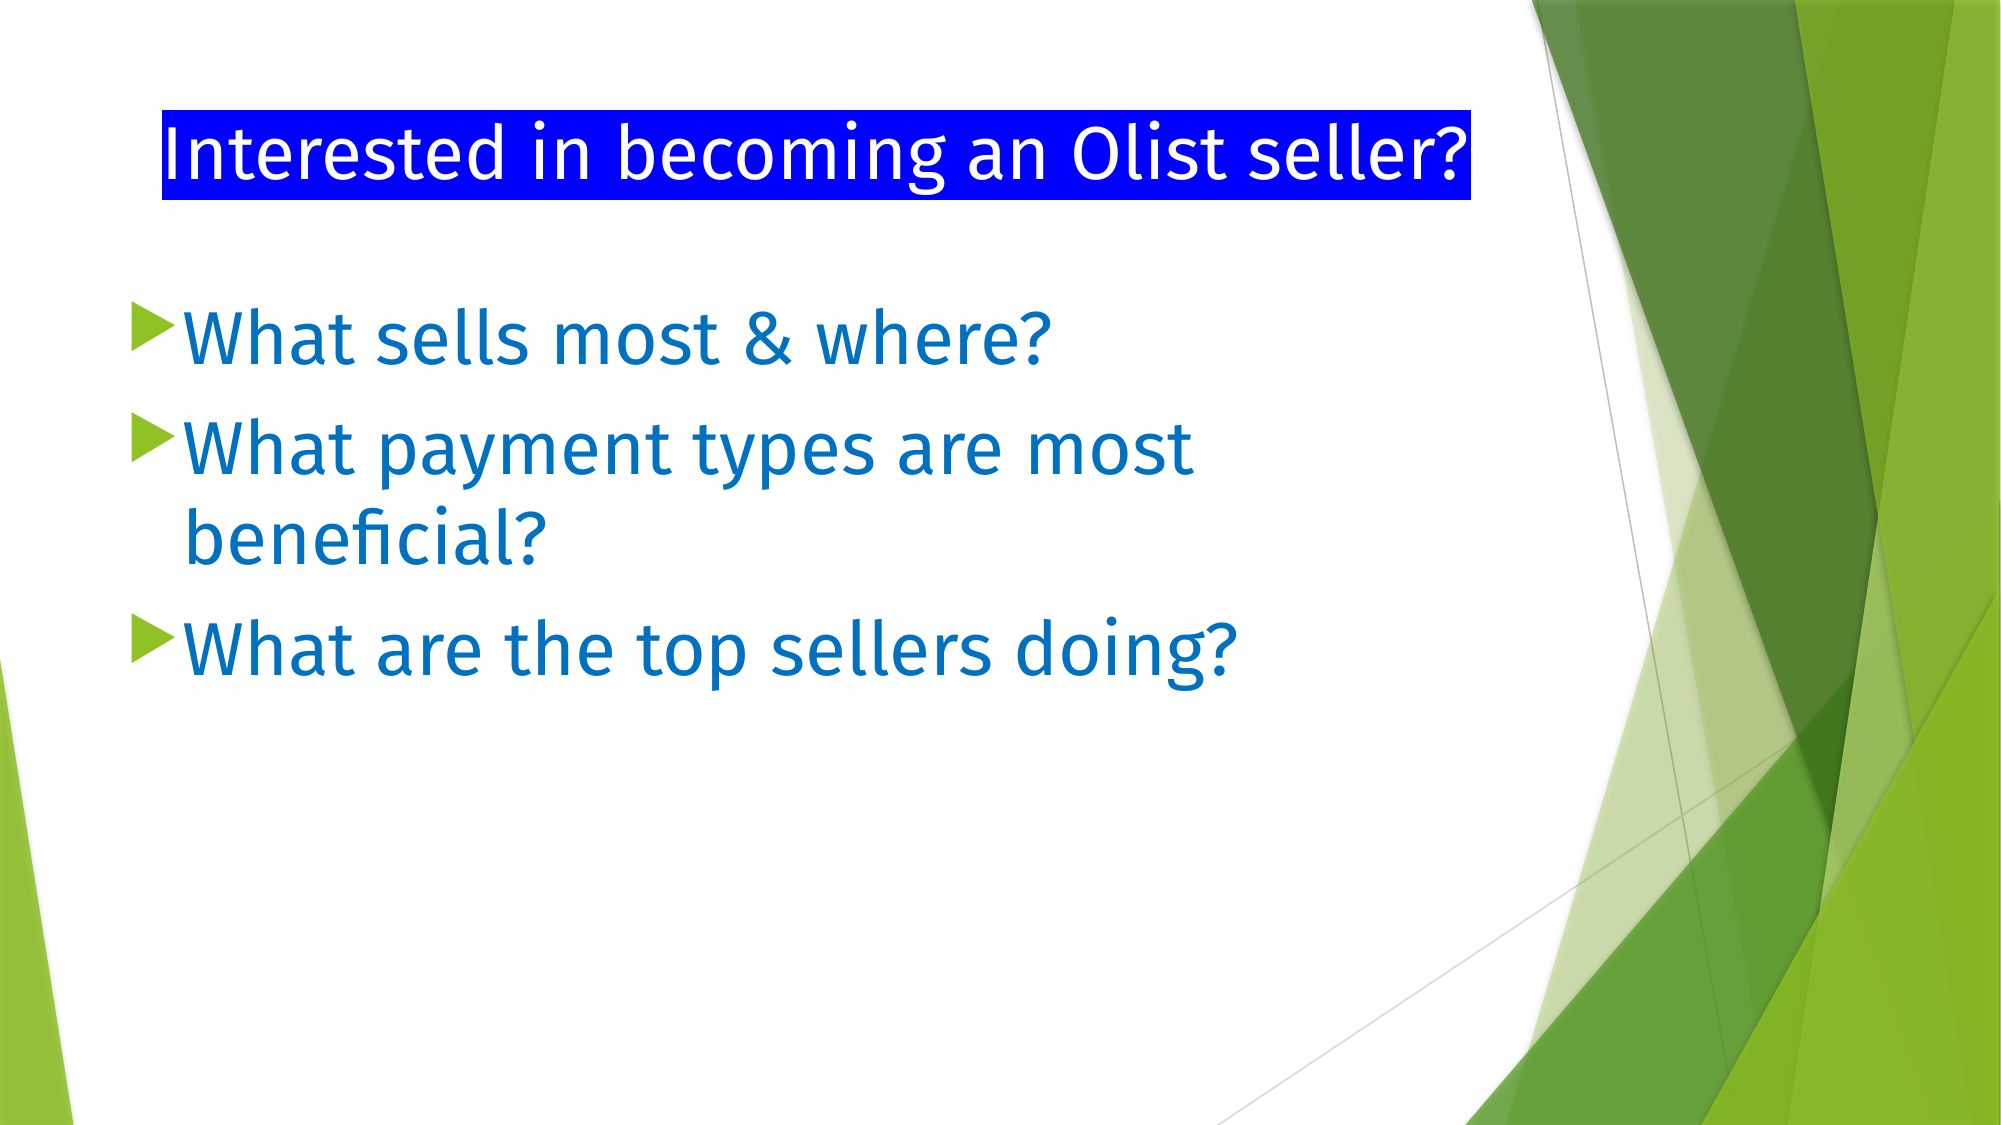

# Interested in becoming an Olist seller?
What sells most & where?
What payment types are most beneficial?
What are the top sellers doing?